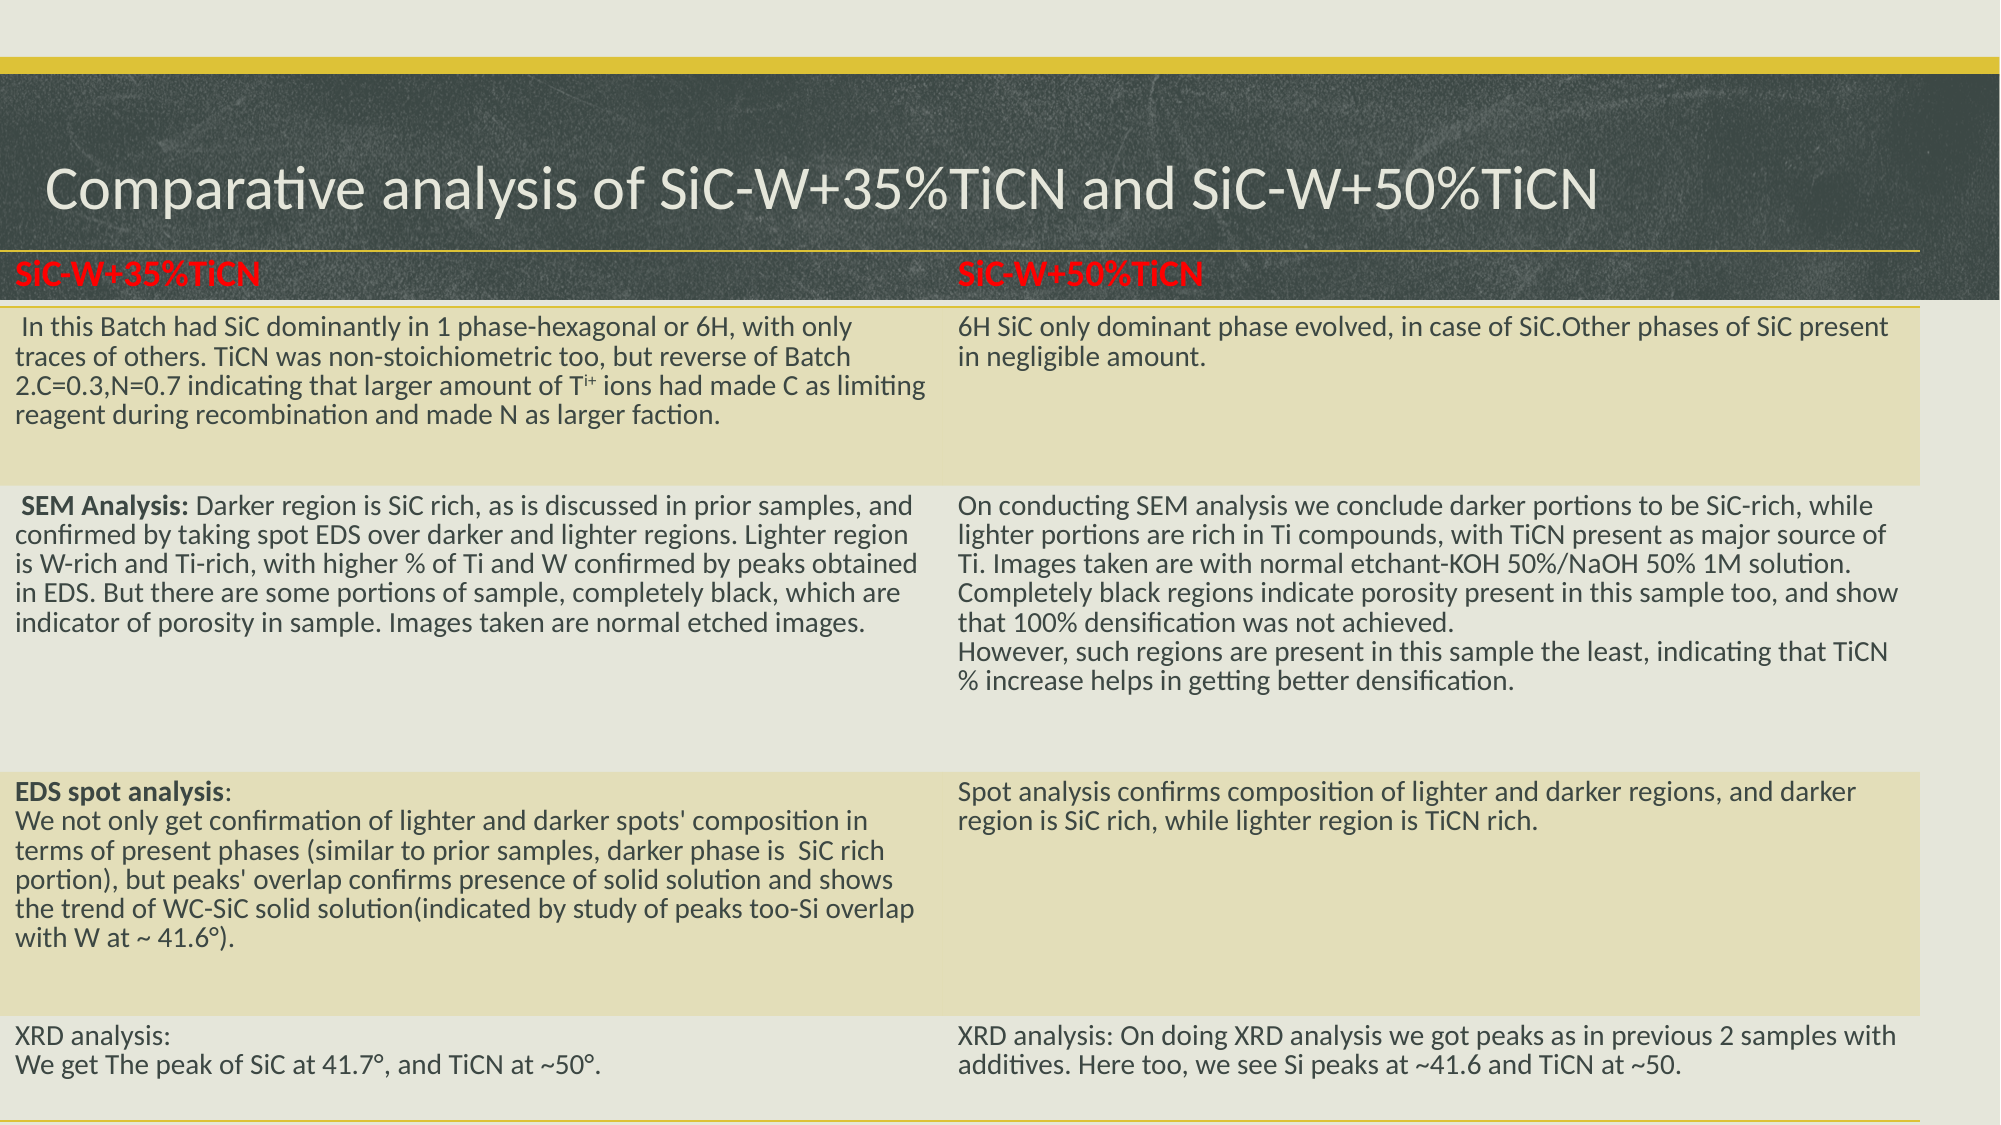

# Comparative analysis of SiC-W+35%TiCN and SiC-W+50%TiCN
| SiC-W+35%TiCN | SiC-W+50%TiCN |
| --- | --- |
| In this Batch had SiC dominantly in 1 phase-hexagonal or 6H, with only traces of others. TiCN was non-stoichiometric too, but reverse of Batch 2.C=0.3,N=0.7 indicating that larger amount of Ti+ ions had made C as limiting reagent during recombination and made N as larger faction. | 6H SiC only dominant phase evolved, in case of SiC.Other phases of SiC present in negligible amount. |
| SEM Analysis: Darker region is SiC rich, as is discussed in prior samples, and confirmed by taking spot EDS over darker and lighter regions. Lighter region is W-rich and Ti-rich, with higher % of Ti and W confirmed by peaks obtained in EDS. But there are some portions of sample, completely black, which are indicator of porosity in sample. Images taken are normal etched images. | On conducting SEM analysis we conclude darker portions to be SiC-rich, while lighter portions are rich in Ti compounds, with TiCN present as major source of Ti. Images taken are with normal etchant-KOH 50%/NaOH 50% 1M solution. Completely black regions indicate porosity present in this sample too, and show that 100% densification was not achieved. However, such regions are present in this sample the least, indicating that TiCN % increase helps in getting better densification. |
| EDS spot analysis: We not only get confirmation of lighter and darker spots' composition in terms of present phases (similar to prior samples, darker phase is SiC rich portion), but peaks' overlap confirms presence of solid solution and shows the trend of WC-SiC solid solution(indicated by study of peaks too-Si overlap with W at ~ 41.6°). | Spot analysis confirms composition of lighter and darker regions, and darker region is SiC rich, while lighter region is TiCN rich. |
| XRD analysis: We get The peak of SiC at 41.7°, and TiCN at ~50°. | XRD analysis: On doing XRD analysis we got peaks as in previous 2 samples with additives. Here too, we see Si peaks at ~41.6 and TiCN at ~50. |